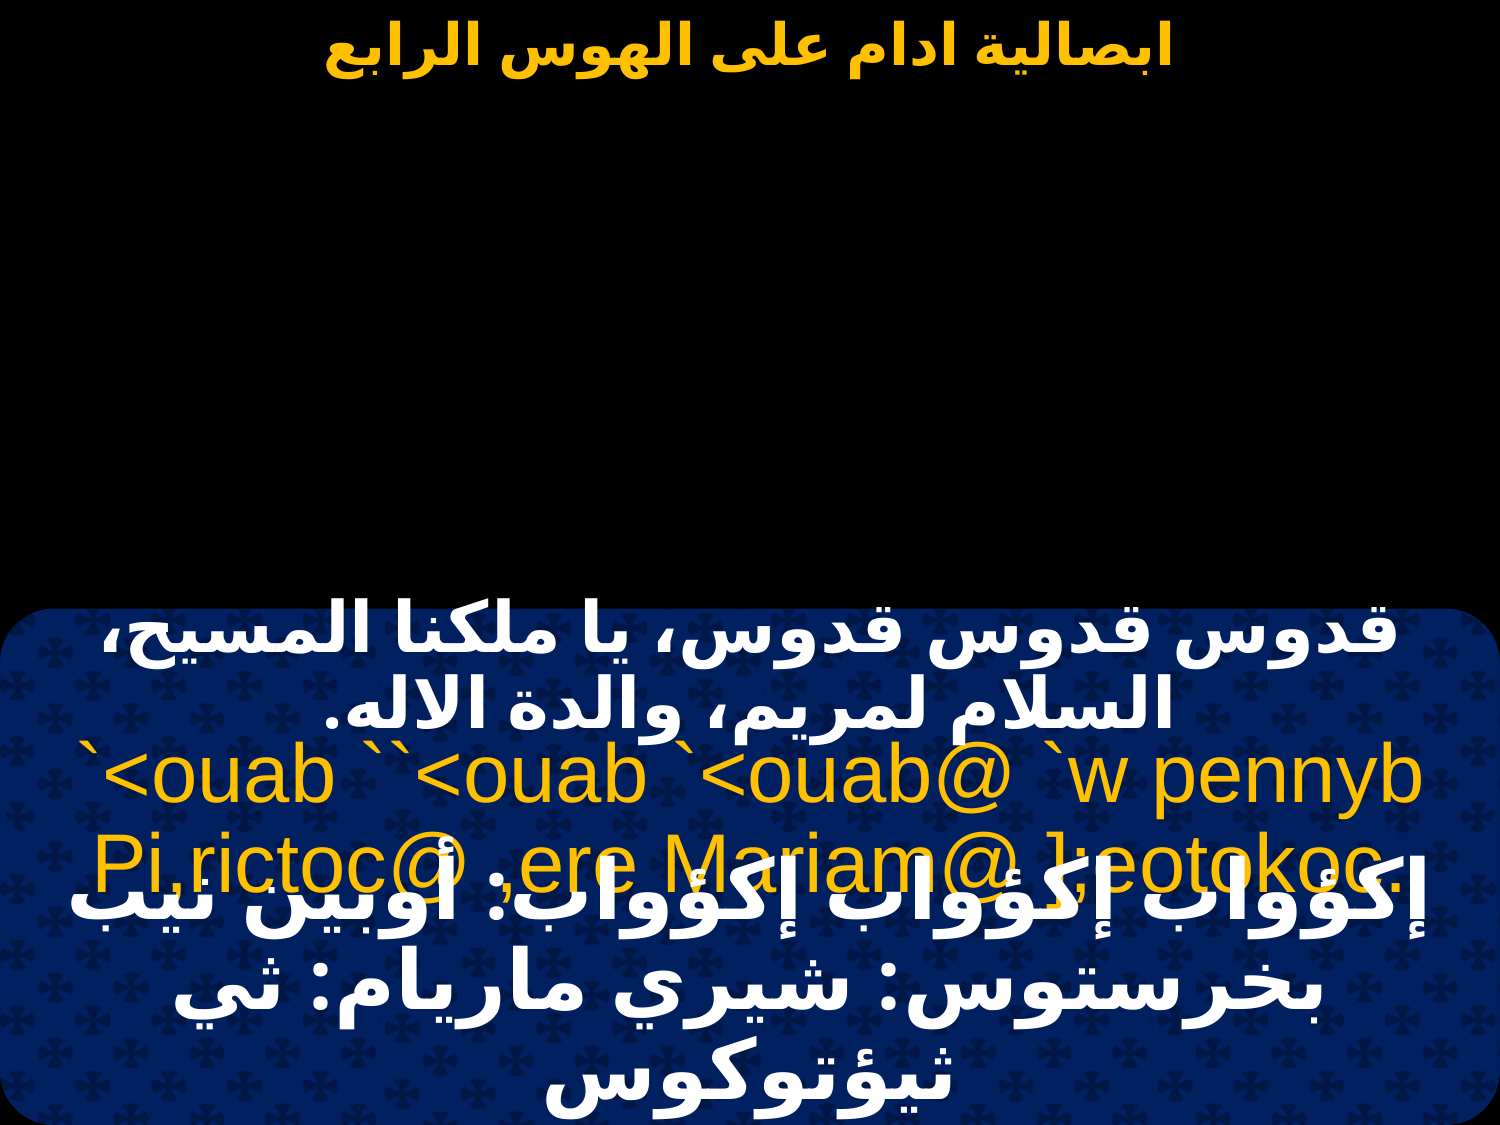

#
قدوس قدوس قدوس، يا ملكنا المسيح، السلام لمريم، والدة الاله.
`<ouab ``<ouab `<ouab@ `w pennyb Pi,rictoc@ ,ere Mariam@ ];eotokoc.
إكؤواب إكؤواب إكؤواب: أوبين نيب بخرستوس: شيري ماريام: ثي ثيؤتوكوس